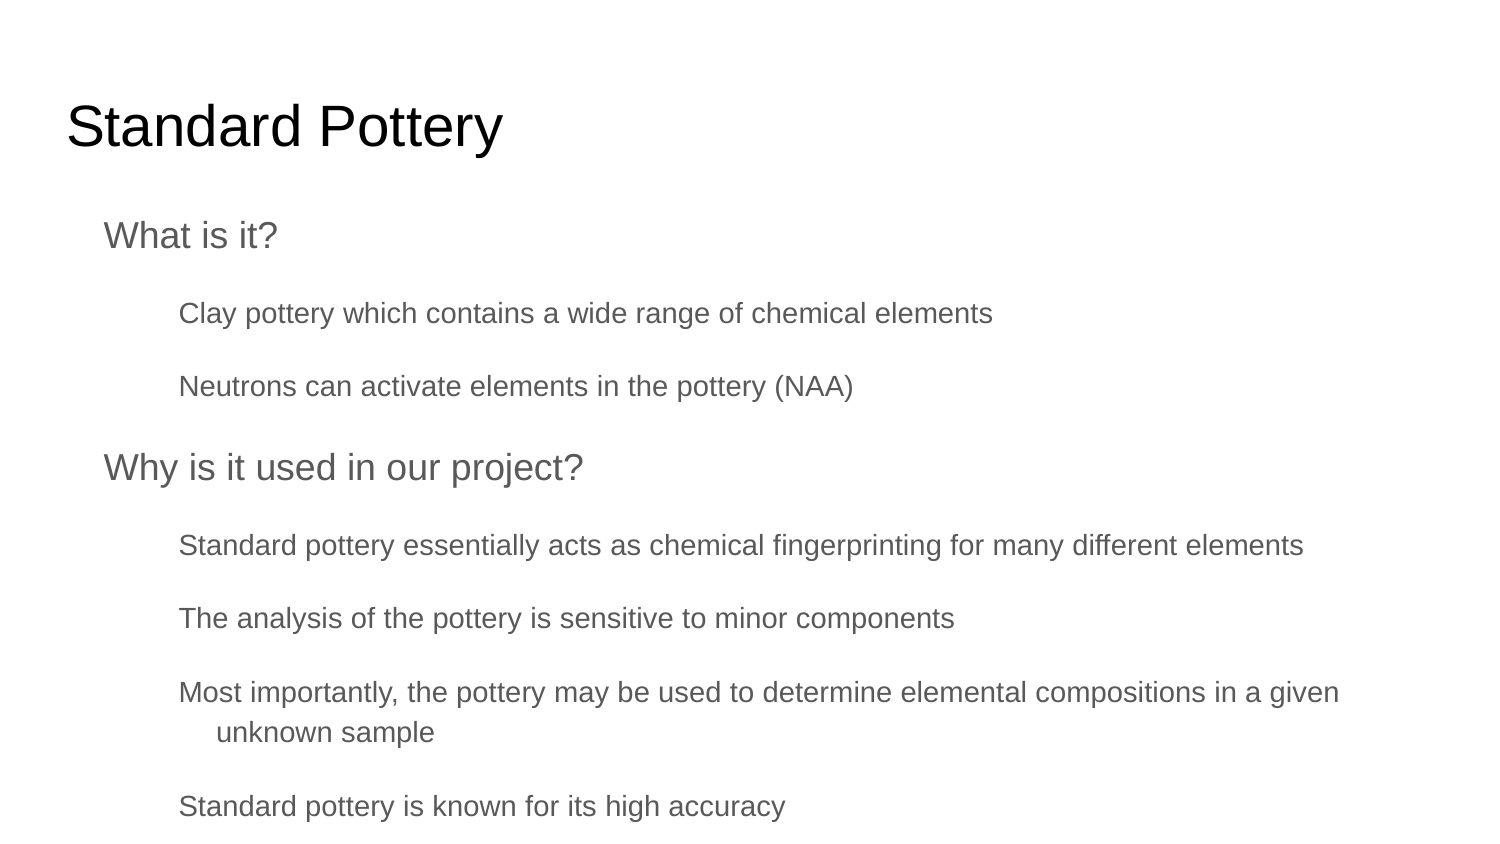

# Standard Pottery
What is it?
Clay pottery which contains a wide range of chemical elements
Neutrons can activate elements in the pottery (NAA)
Why is it used in our project?
Standard pottery essentially acts as chemical fingerprinting for many different elements
The analysis of the pottery is sensitive to minor components
Most importantly, the pottery may be used to determine elemental compositions in a given unknown sample
Standard pottery is known for its high accuracy